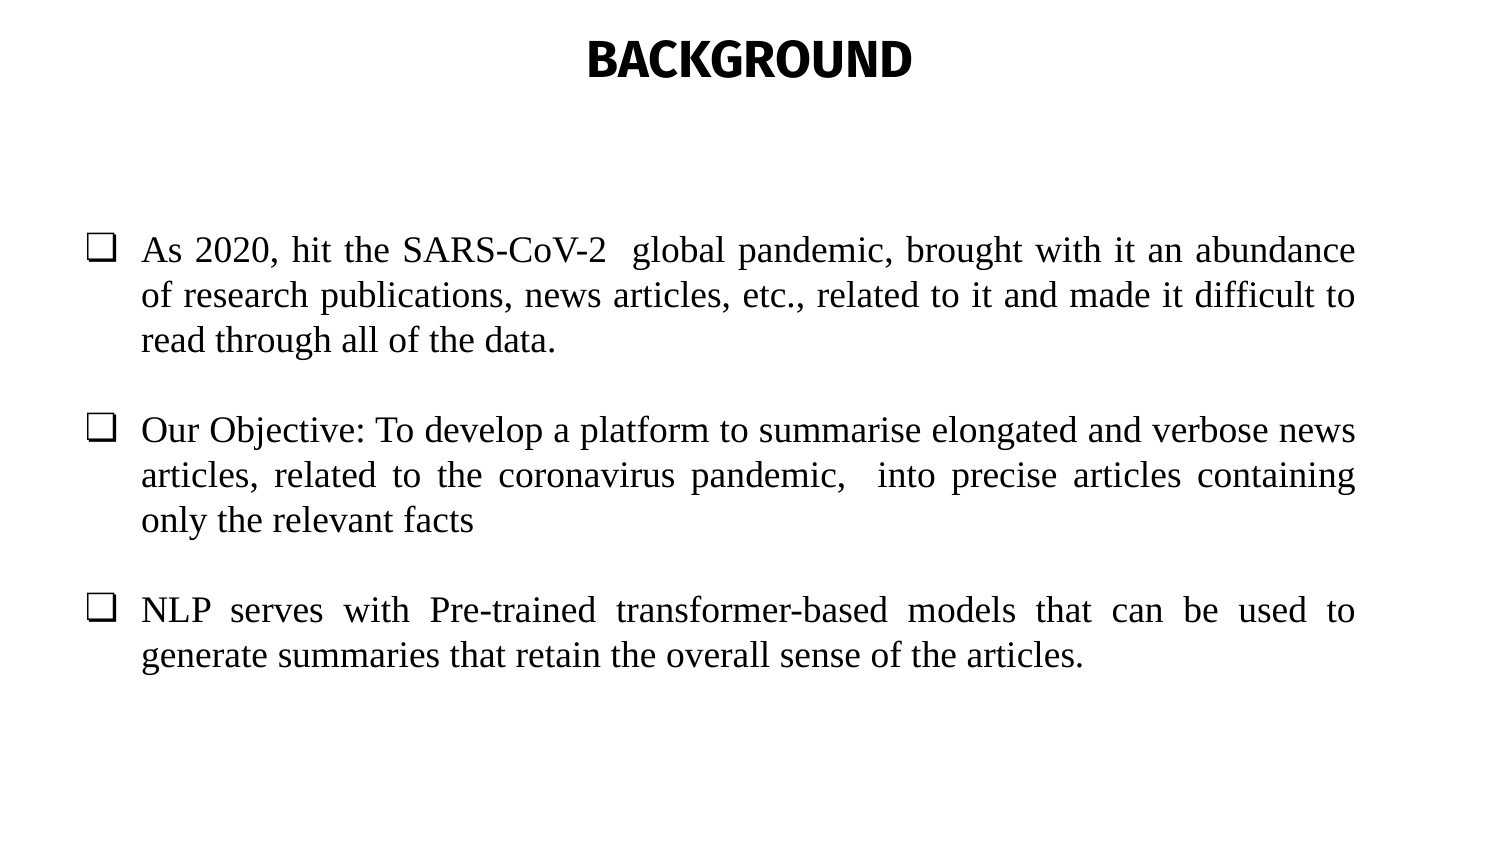

# BACKGROUND
As 2020, hit the SARS-CoV-2  global pandemic, brought with it an abundance of research publications, news articles, etc., related to it and made it difficult to read through all of the data.

Our Objective: To develop a platform to summarise elongated and verbose news articles, related to the coronavirus pandemic,  into precise articles containing only the relevant facts

NLP serves with Pre-trained transformer-based models that can be used to generate summaries that retain the overall sense of the articles.